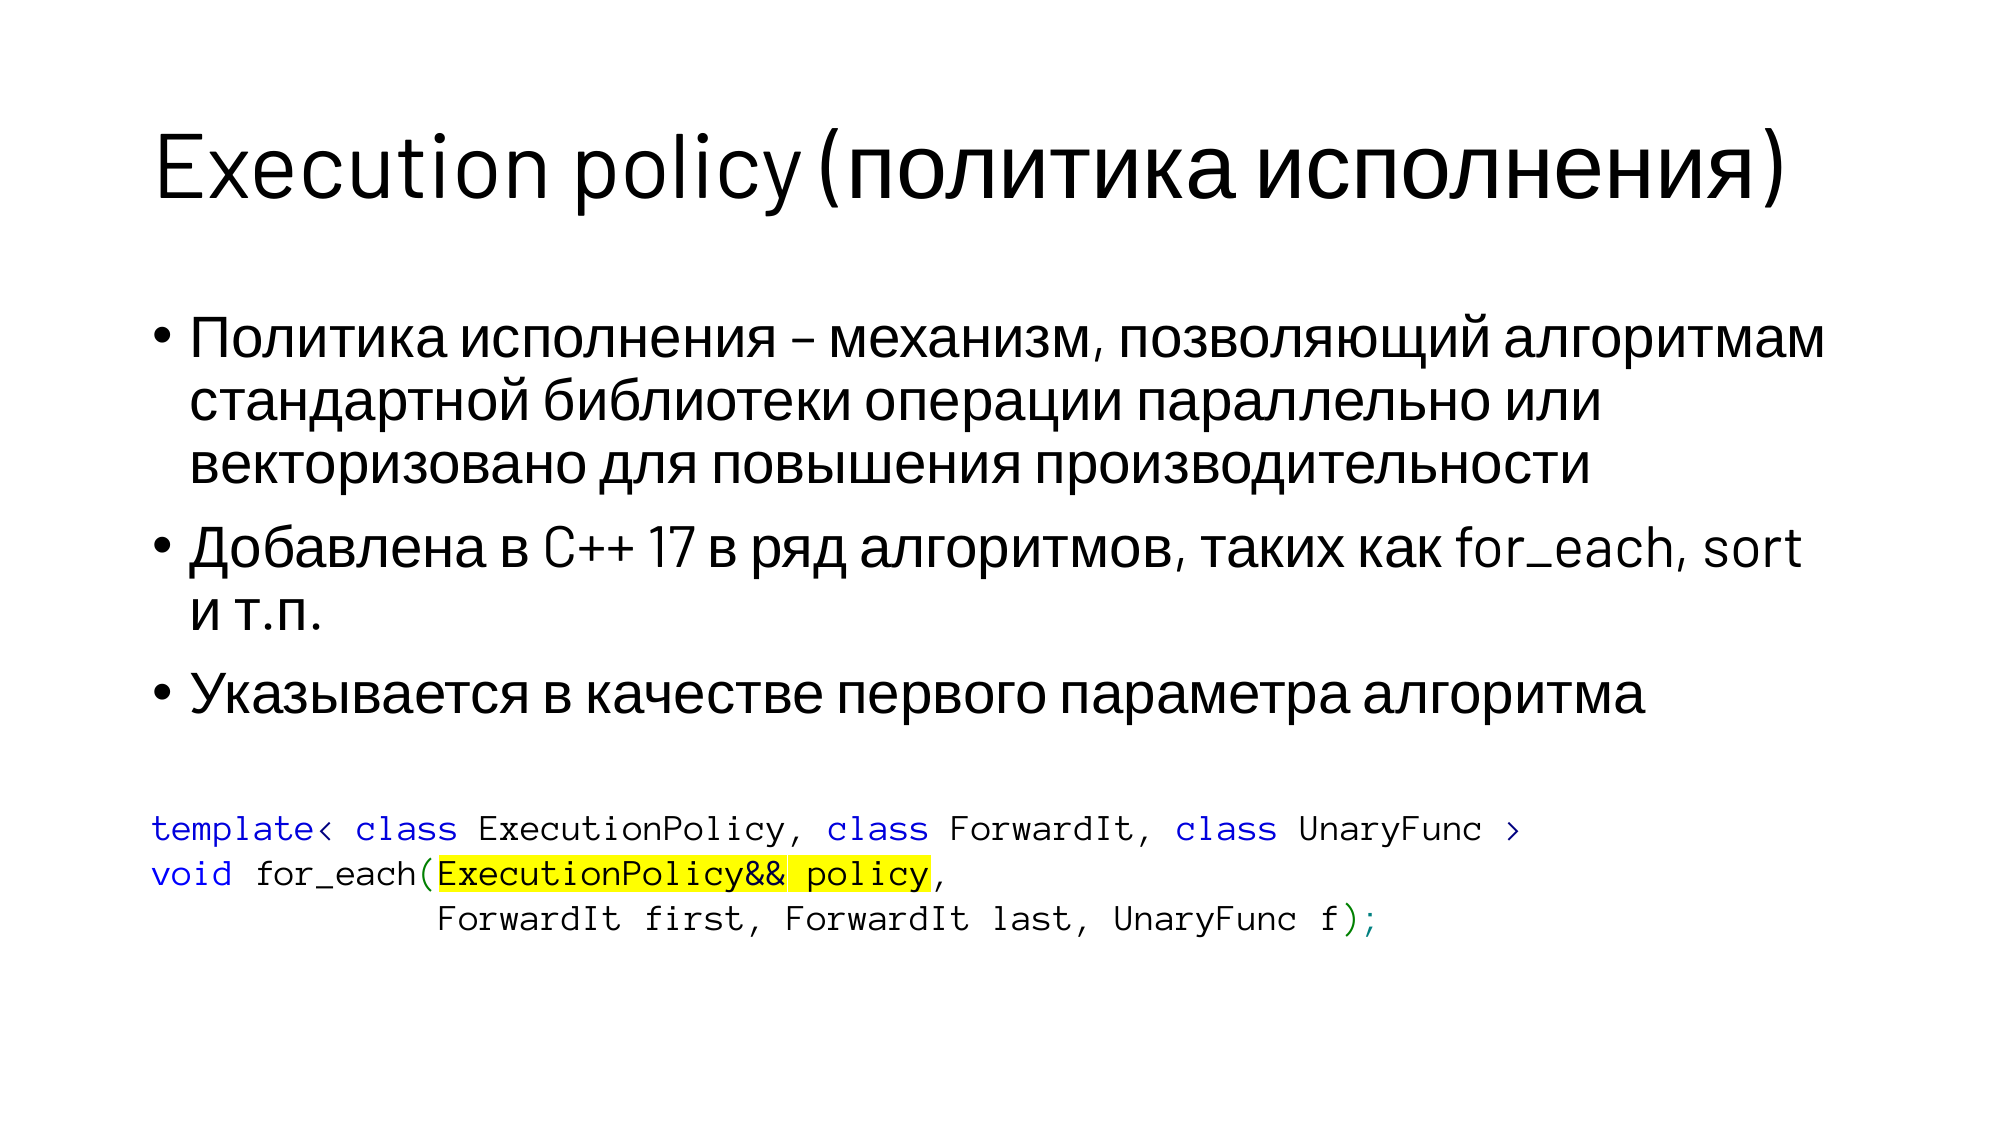

# Execution policy (политика исполнения)
Политика исполнения – механизм, позволяющий алгоритмам стандартной библиотеки операции параллельно или векторизовано для повышения производительности
Добавлена в C++ 17 в ряд алгоритмов, таких как for_each, sort и т.п.
Указывается в качестве первого параметра алгоритма
template< class ExecutionPolicy, class ForwardIt, class UnaryFunc >
void for_each(ExecutionPolicy&& policy,
              ForwardIt first, ForwardIt last, UnaryFunc f);